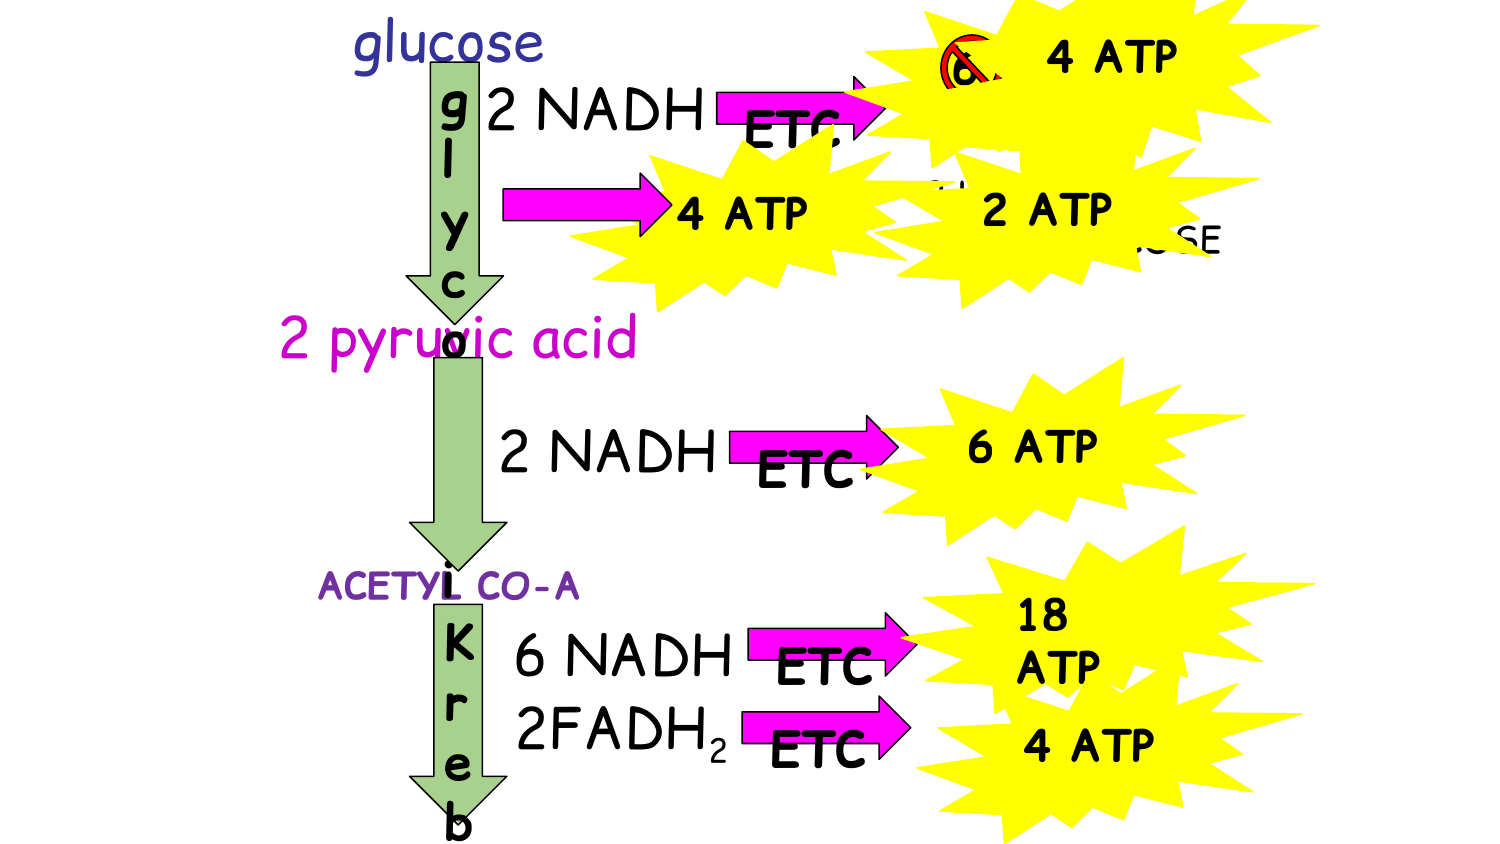

4 ATP
6 ATP
glucose

glycolysis
2 NADH
ETC
2 ATP
4 ATP
2 USED TO
SPLIT GLUCOSE

2 pyruvic acid
6 ATP

2 NADH
ETC
18 ATP
ACETYL CO-A
Kreb’s
ETC
6 NADH
4 ATP
2FADH2
ETC